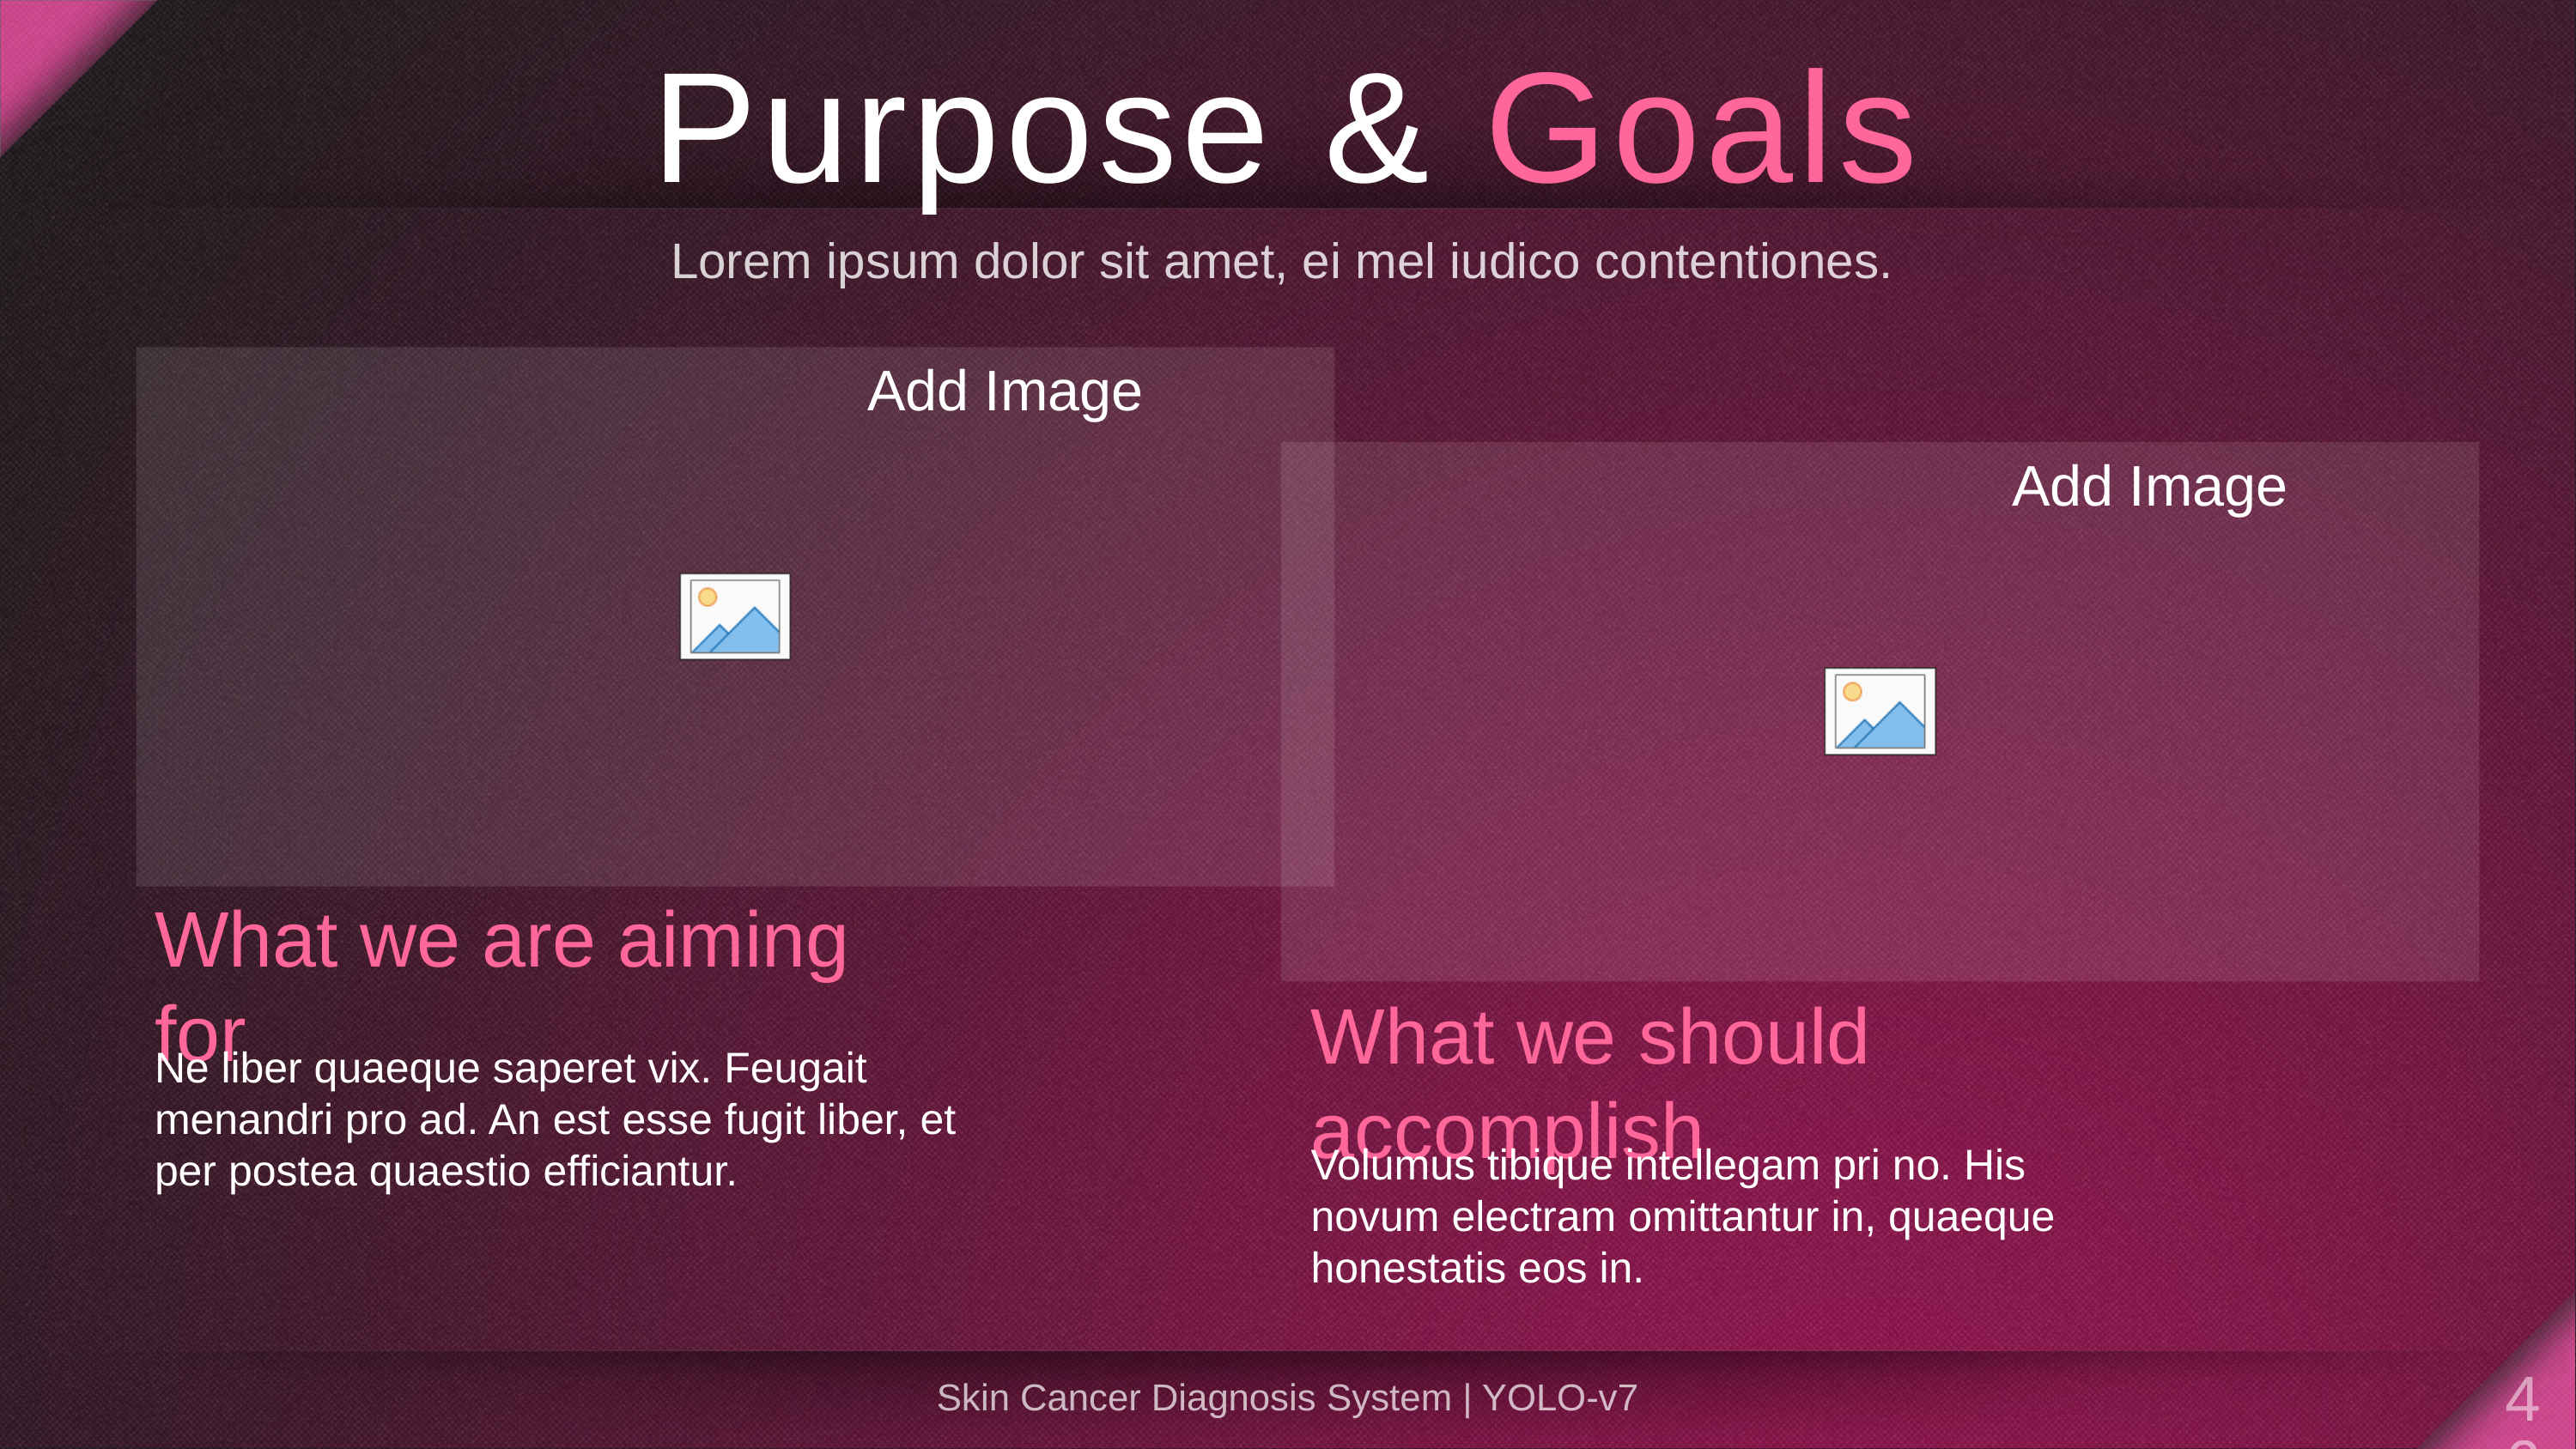

# Purpose & Goals
Lorem ipsum dolor sit amet, ei mel iudico contentiones.

What we are aiming for
Ne liber quaeque saperet vix. Feugait menandri pro ad. An est esse fugit liber, et per postea quaestio efficiantur.
What we should accomplish
Volumus tibique intellegam pri no. His novum electram omittantur in, quaeque honestatis eos in.
46
Skin Cancer Diagnosis System | YOLO-v7